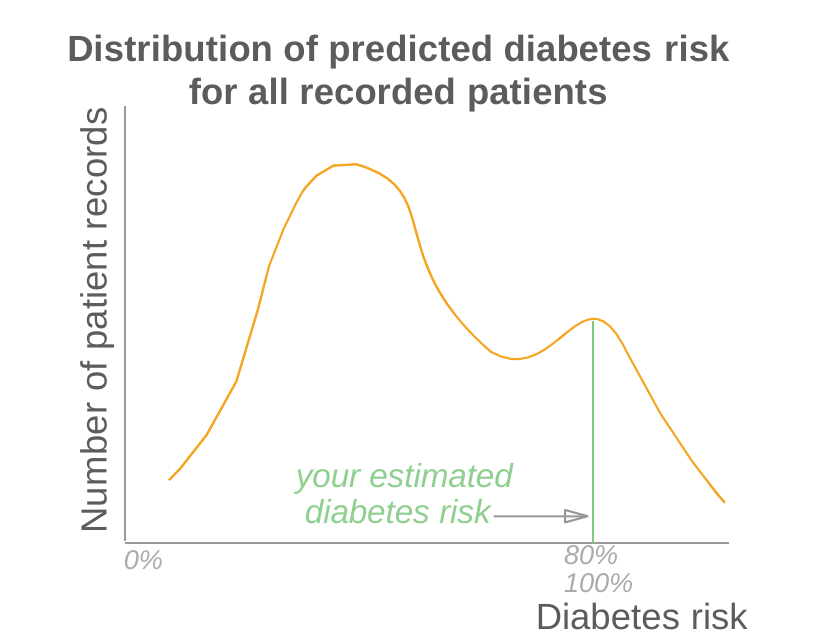

# Distribution of predicted diabetes risk
for all recorded patients

Number of patient records
your estimated  diabetes risk

0%
80%	100%
Diabetes risk